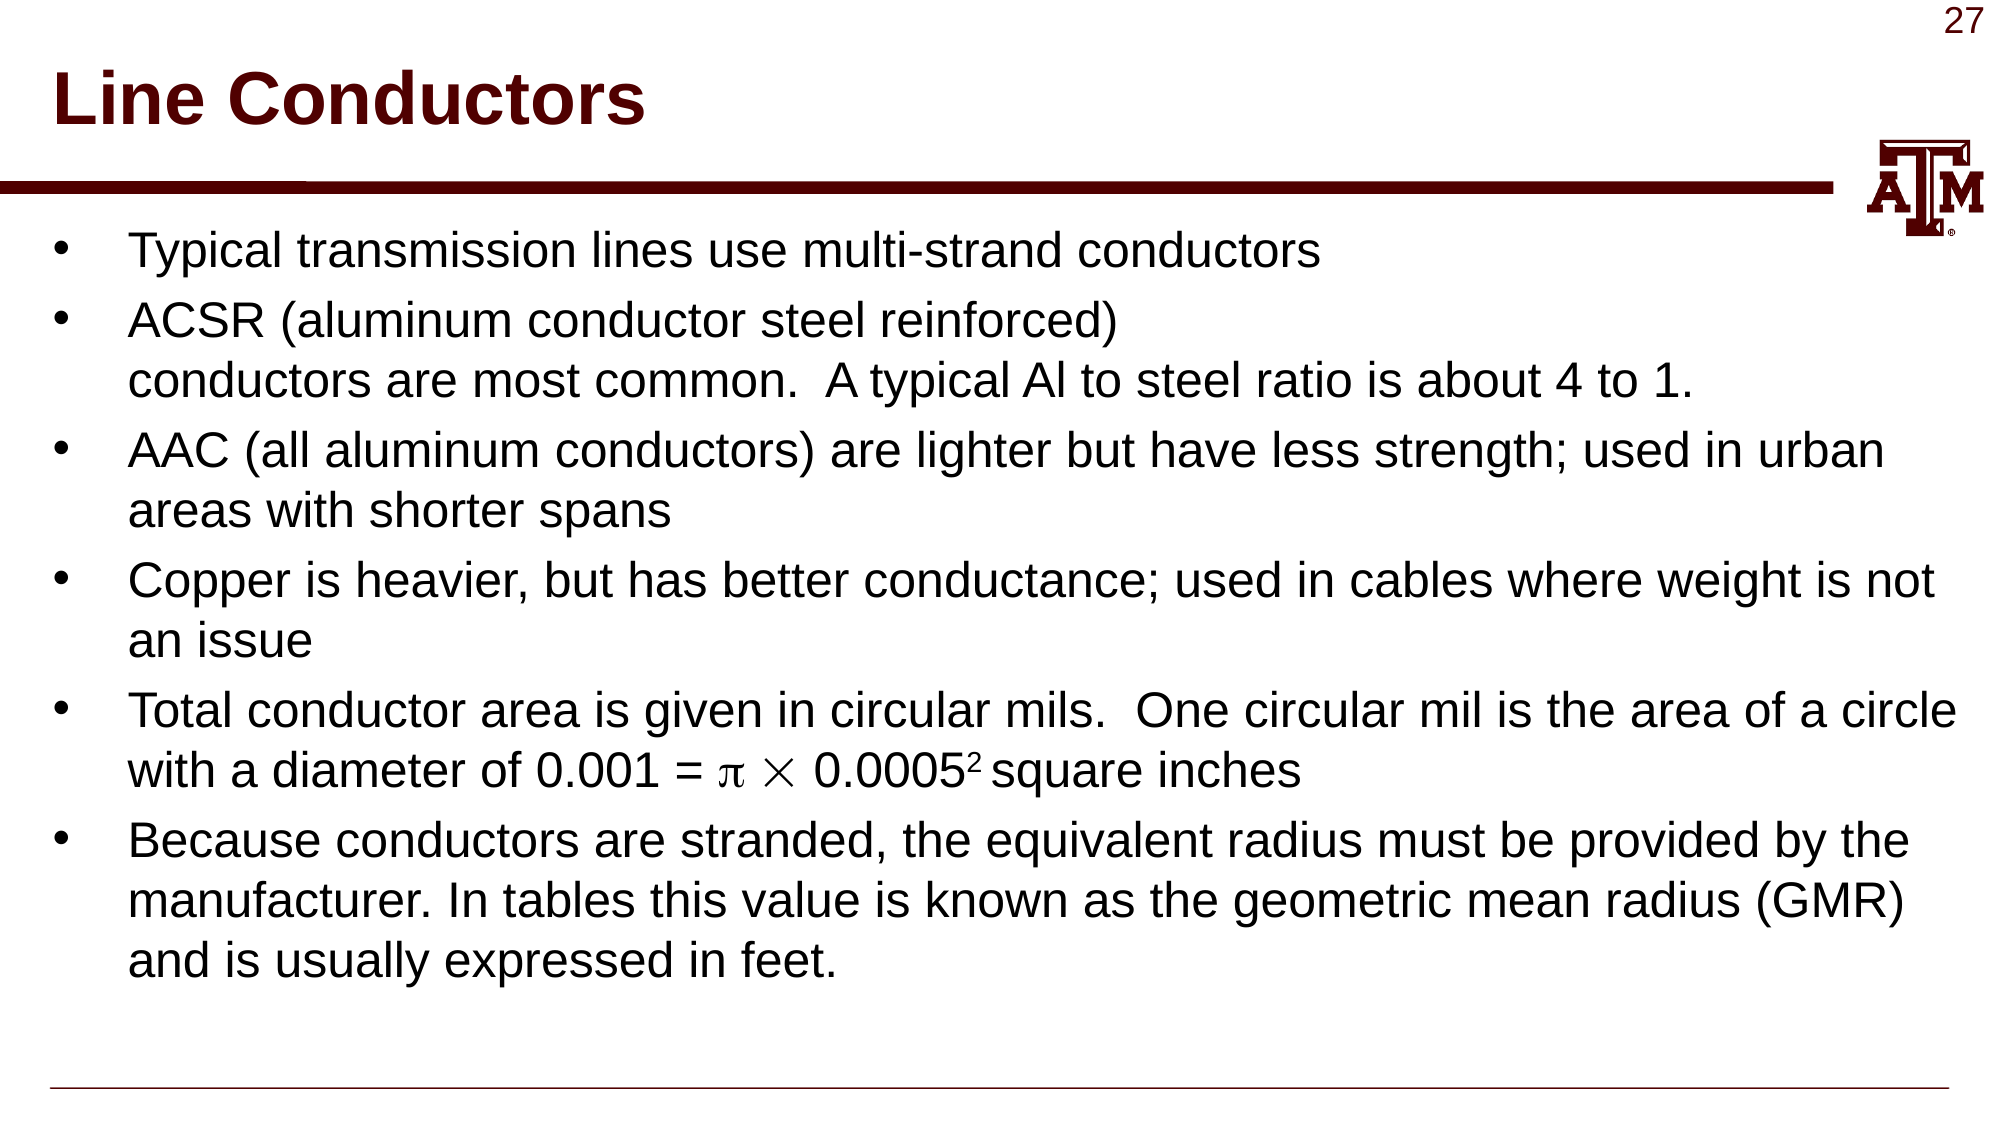

# Line Conductors
Typical transmission lines use multi-strand conductors
ACSR (aluminum conductor steel reinforced)
conductors are most common.  A typical Al to steel ratio is about 4 to 1.
AAC (all aluminum conductors) are lighter but have less strength; used in urban areas with shorter spans
Copper is heavier, but has better conductance; used in cables where weight is not an issue
Total conductor area is given in circular mils.  One circular mil is the area of a circle with a diameter of 0.001 = π × 0.00052 square inches
Because conductors are stranded, the equivalent radius must be provided by the manufacturer. In tables this value is known as the geometric mean radius (GMR) and is usually expressed in feet.